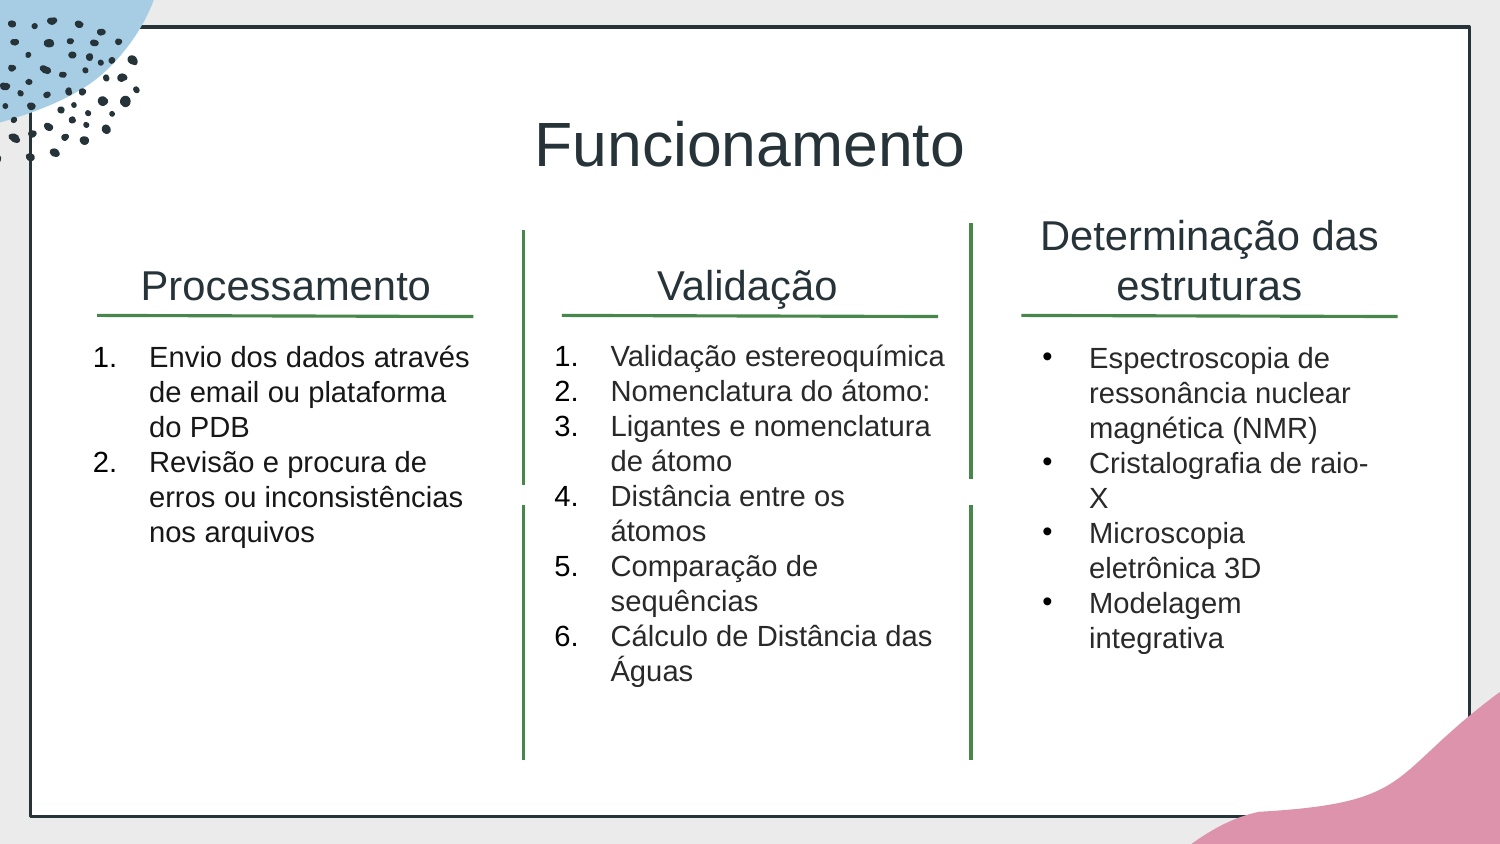

# Funcionamento
Determinação das estruturas
Espectroscopia de ressonância nuclear magnética (NMR)
Cristalografia de raio-X
Microscopia eletrônica 3D
Modelagem integrativa
Validação
Validação estereoquímica
Nomenclatura do átomo:
Ligantes e nomenclatura de átomo
Distância entre os átomos
Comparação de sequências
Cálculo de Distância das Águas
Processamento
Envio dos dados através de email ou plataforma do PDB
Revisão e procura de erros ou inconsistências nos arquivos